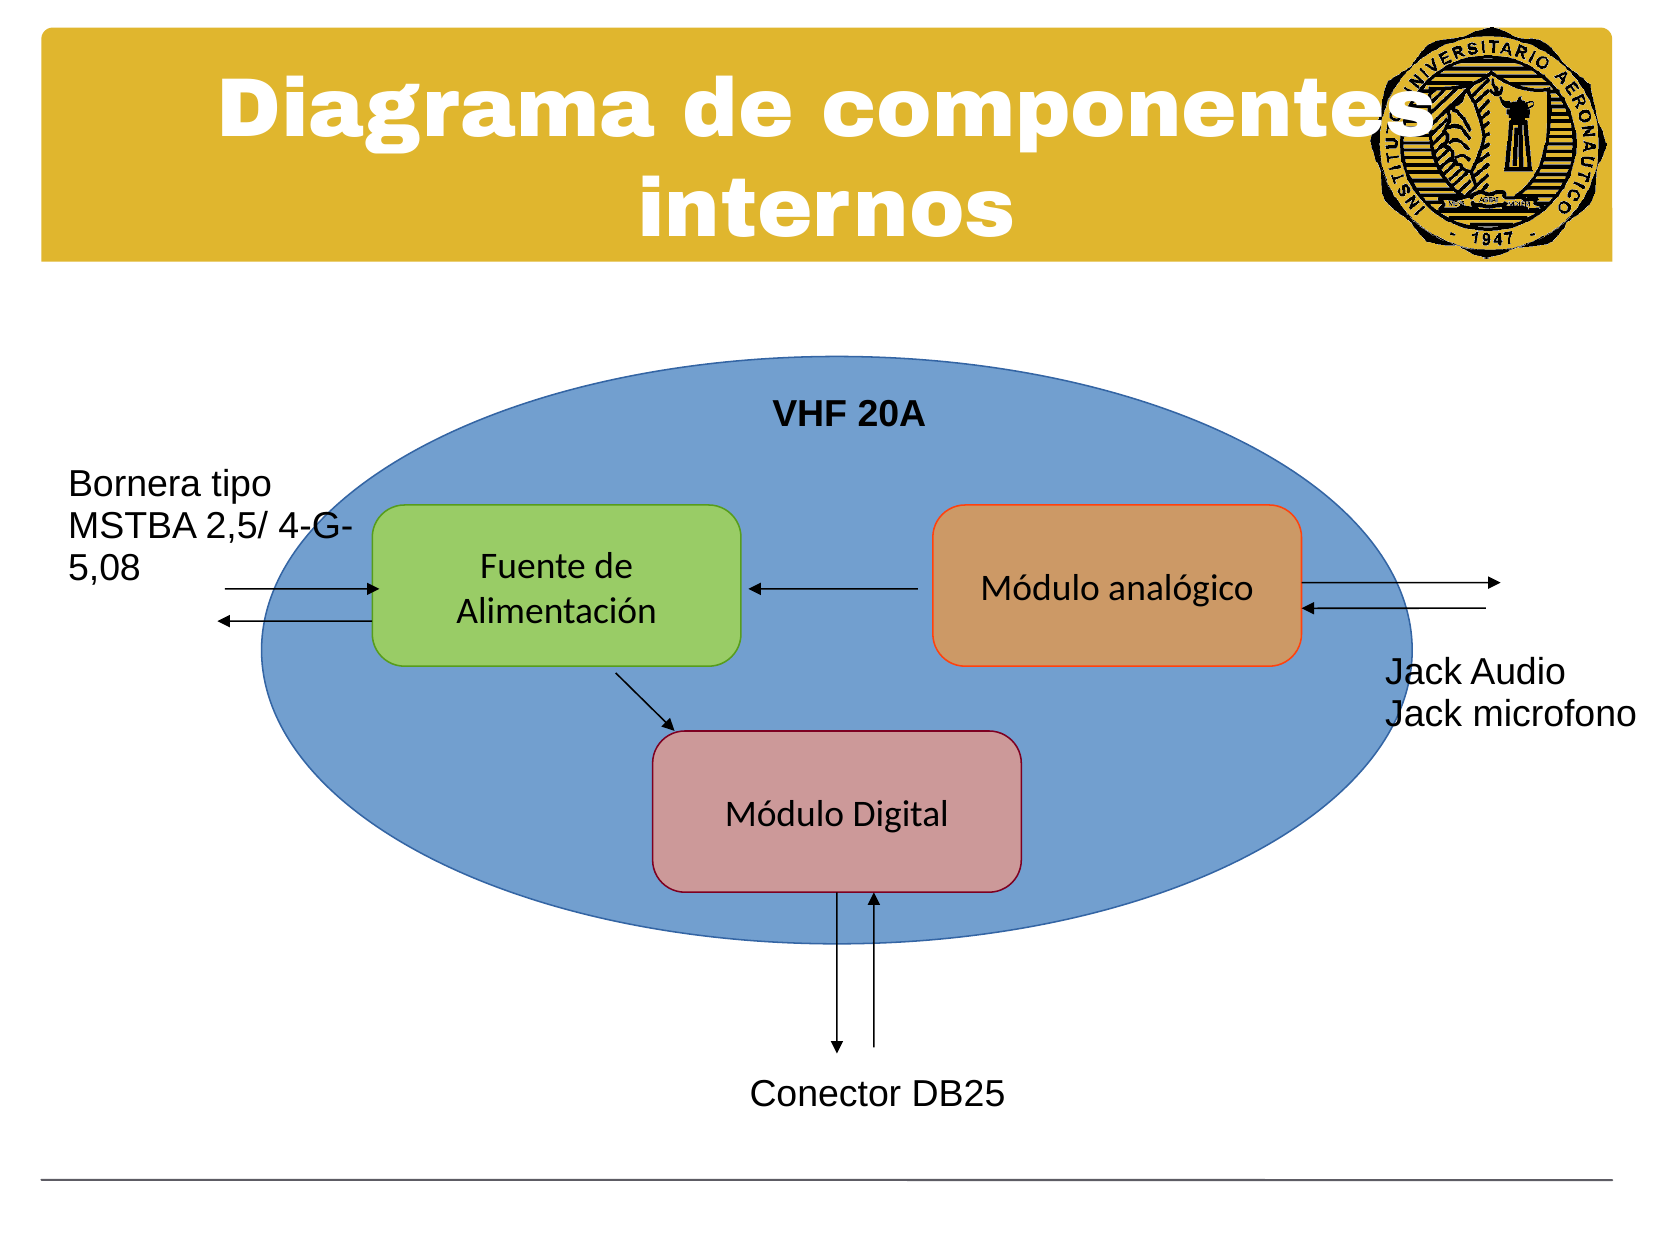

# Diagrama de componentes internos

Fuente de Alimentación
Módulo analógico

Módulo Digital

VHF 20A
Bornera tipo
MSTBA 2,5/ 4-G-5,08
Jack Audio
Jack microfono
Conector DB25